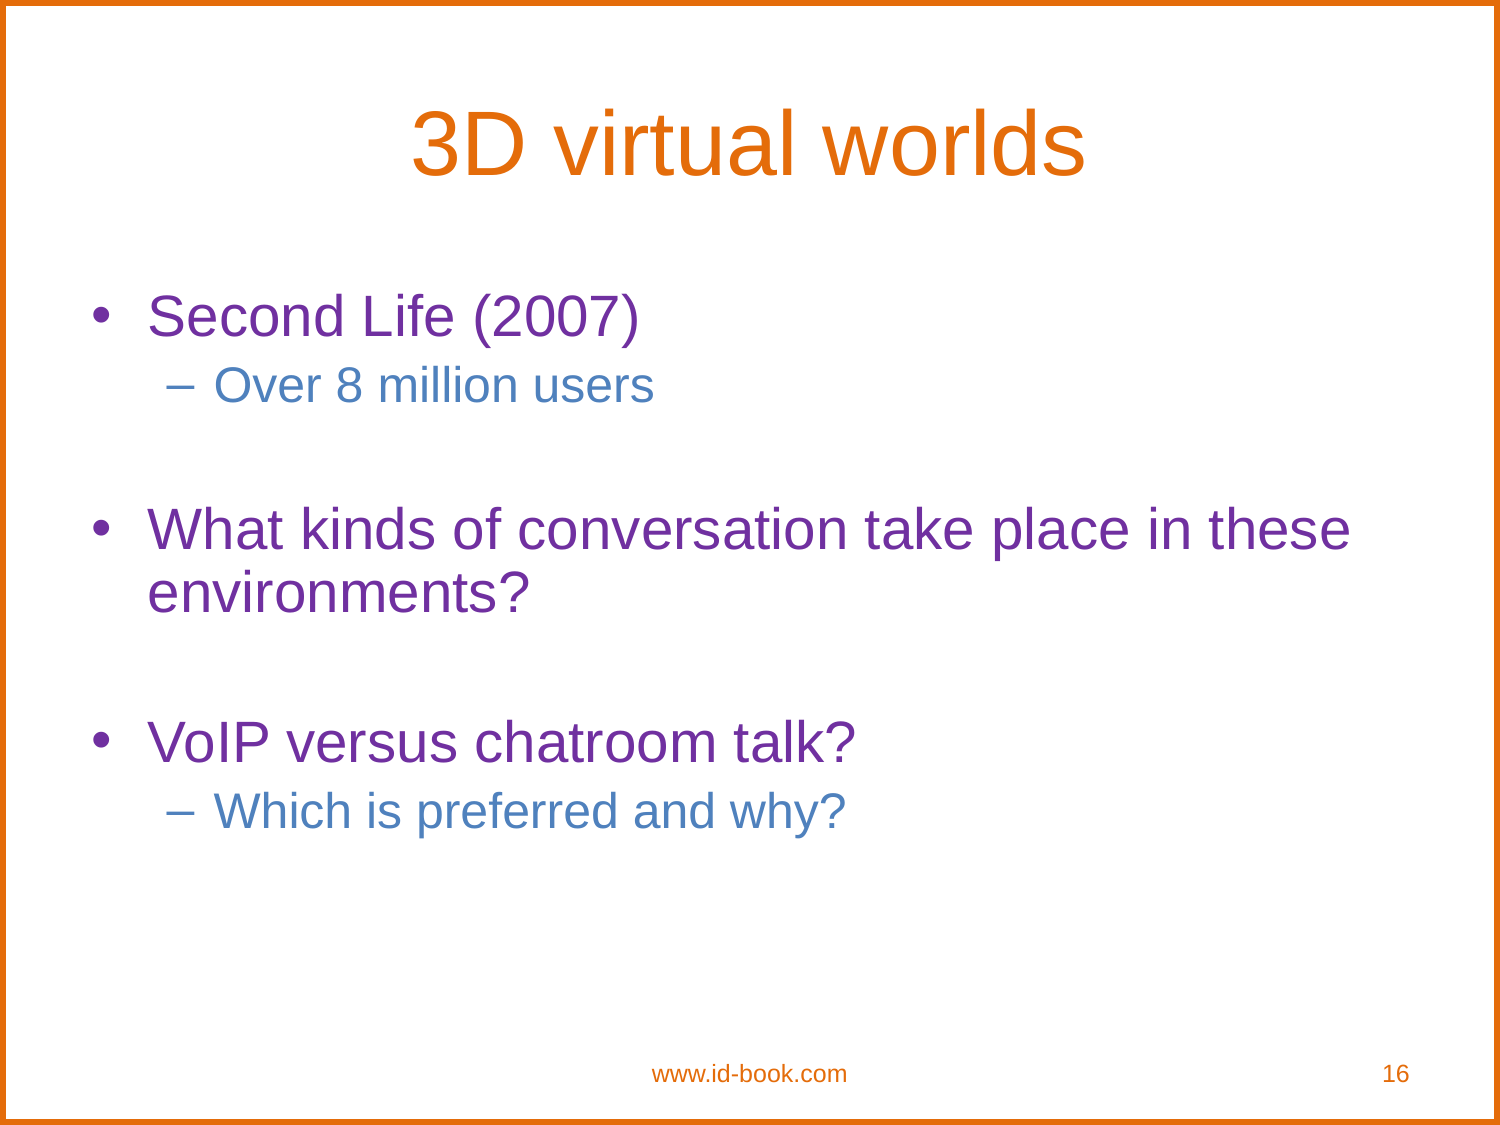

3D virtual worlds
Second Life (2007)
Over 8 million users

What kinds of conversation take place in these environments?

VoIP versus chatroom talk?
Which is preferred and why?

www.id-book.com
16